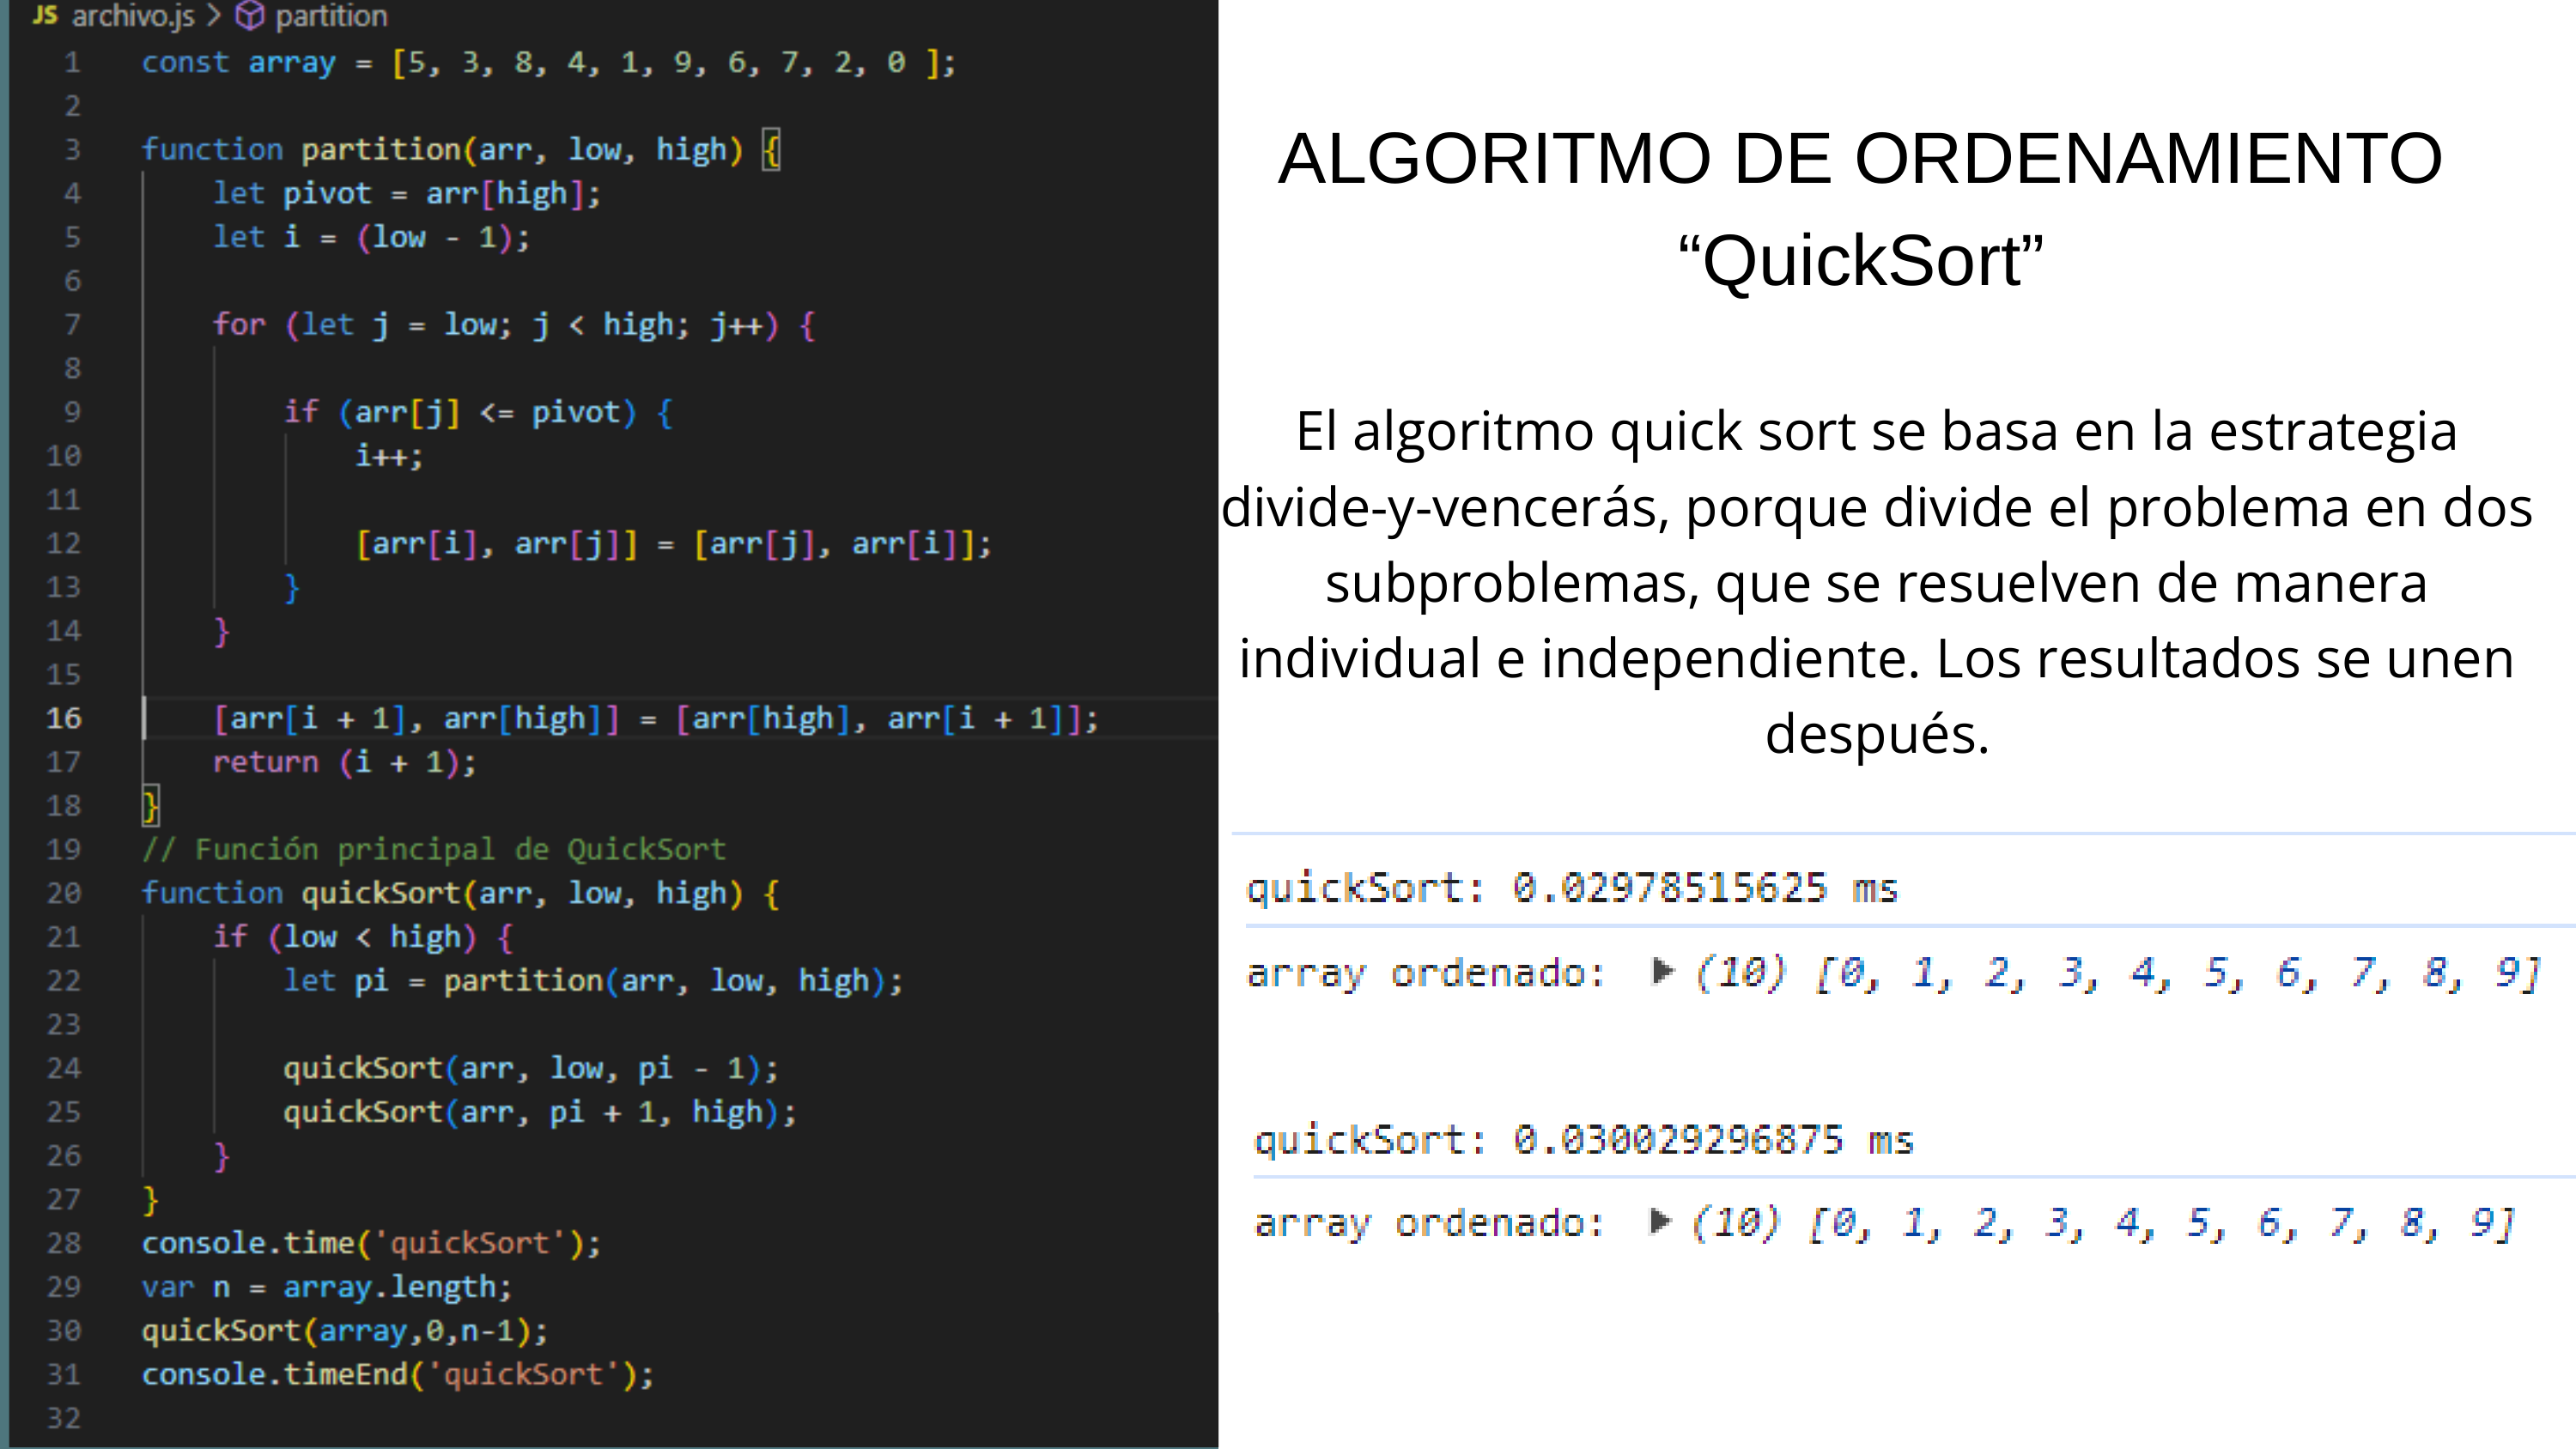

ALGORITMO DE ORDENAMIENTO “QuickSort”

El algoritmo quick sort se basa en la estrategia divide-y-vencerás, porque divide el problema en dos subproblemas, que se resuelven de manera individual e independiente. Los resultados se unen después.